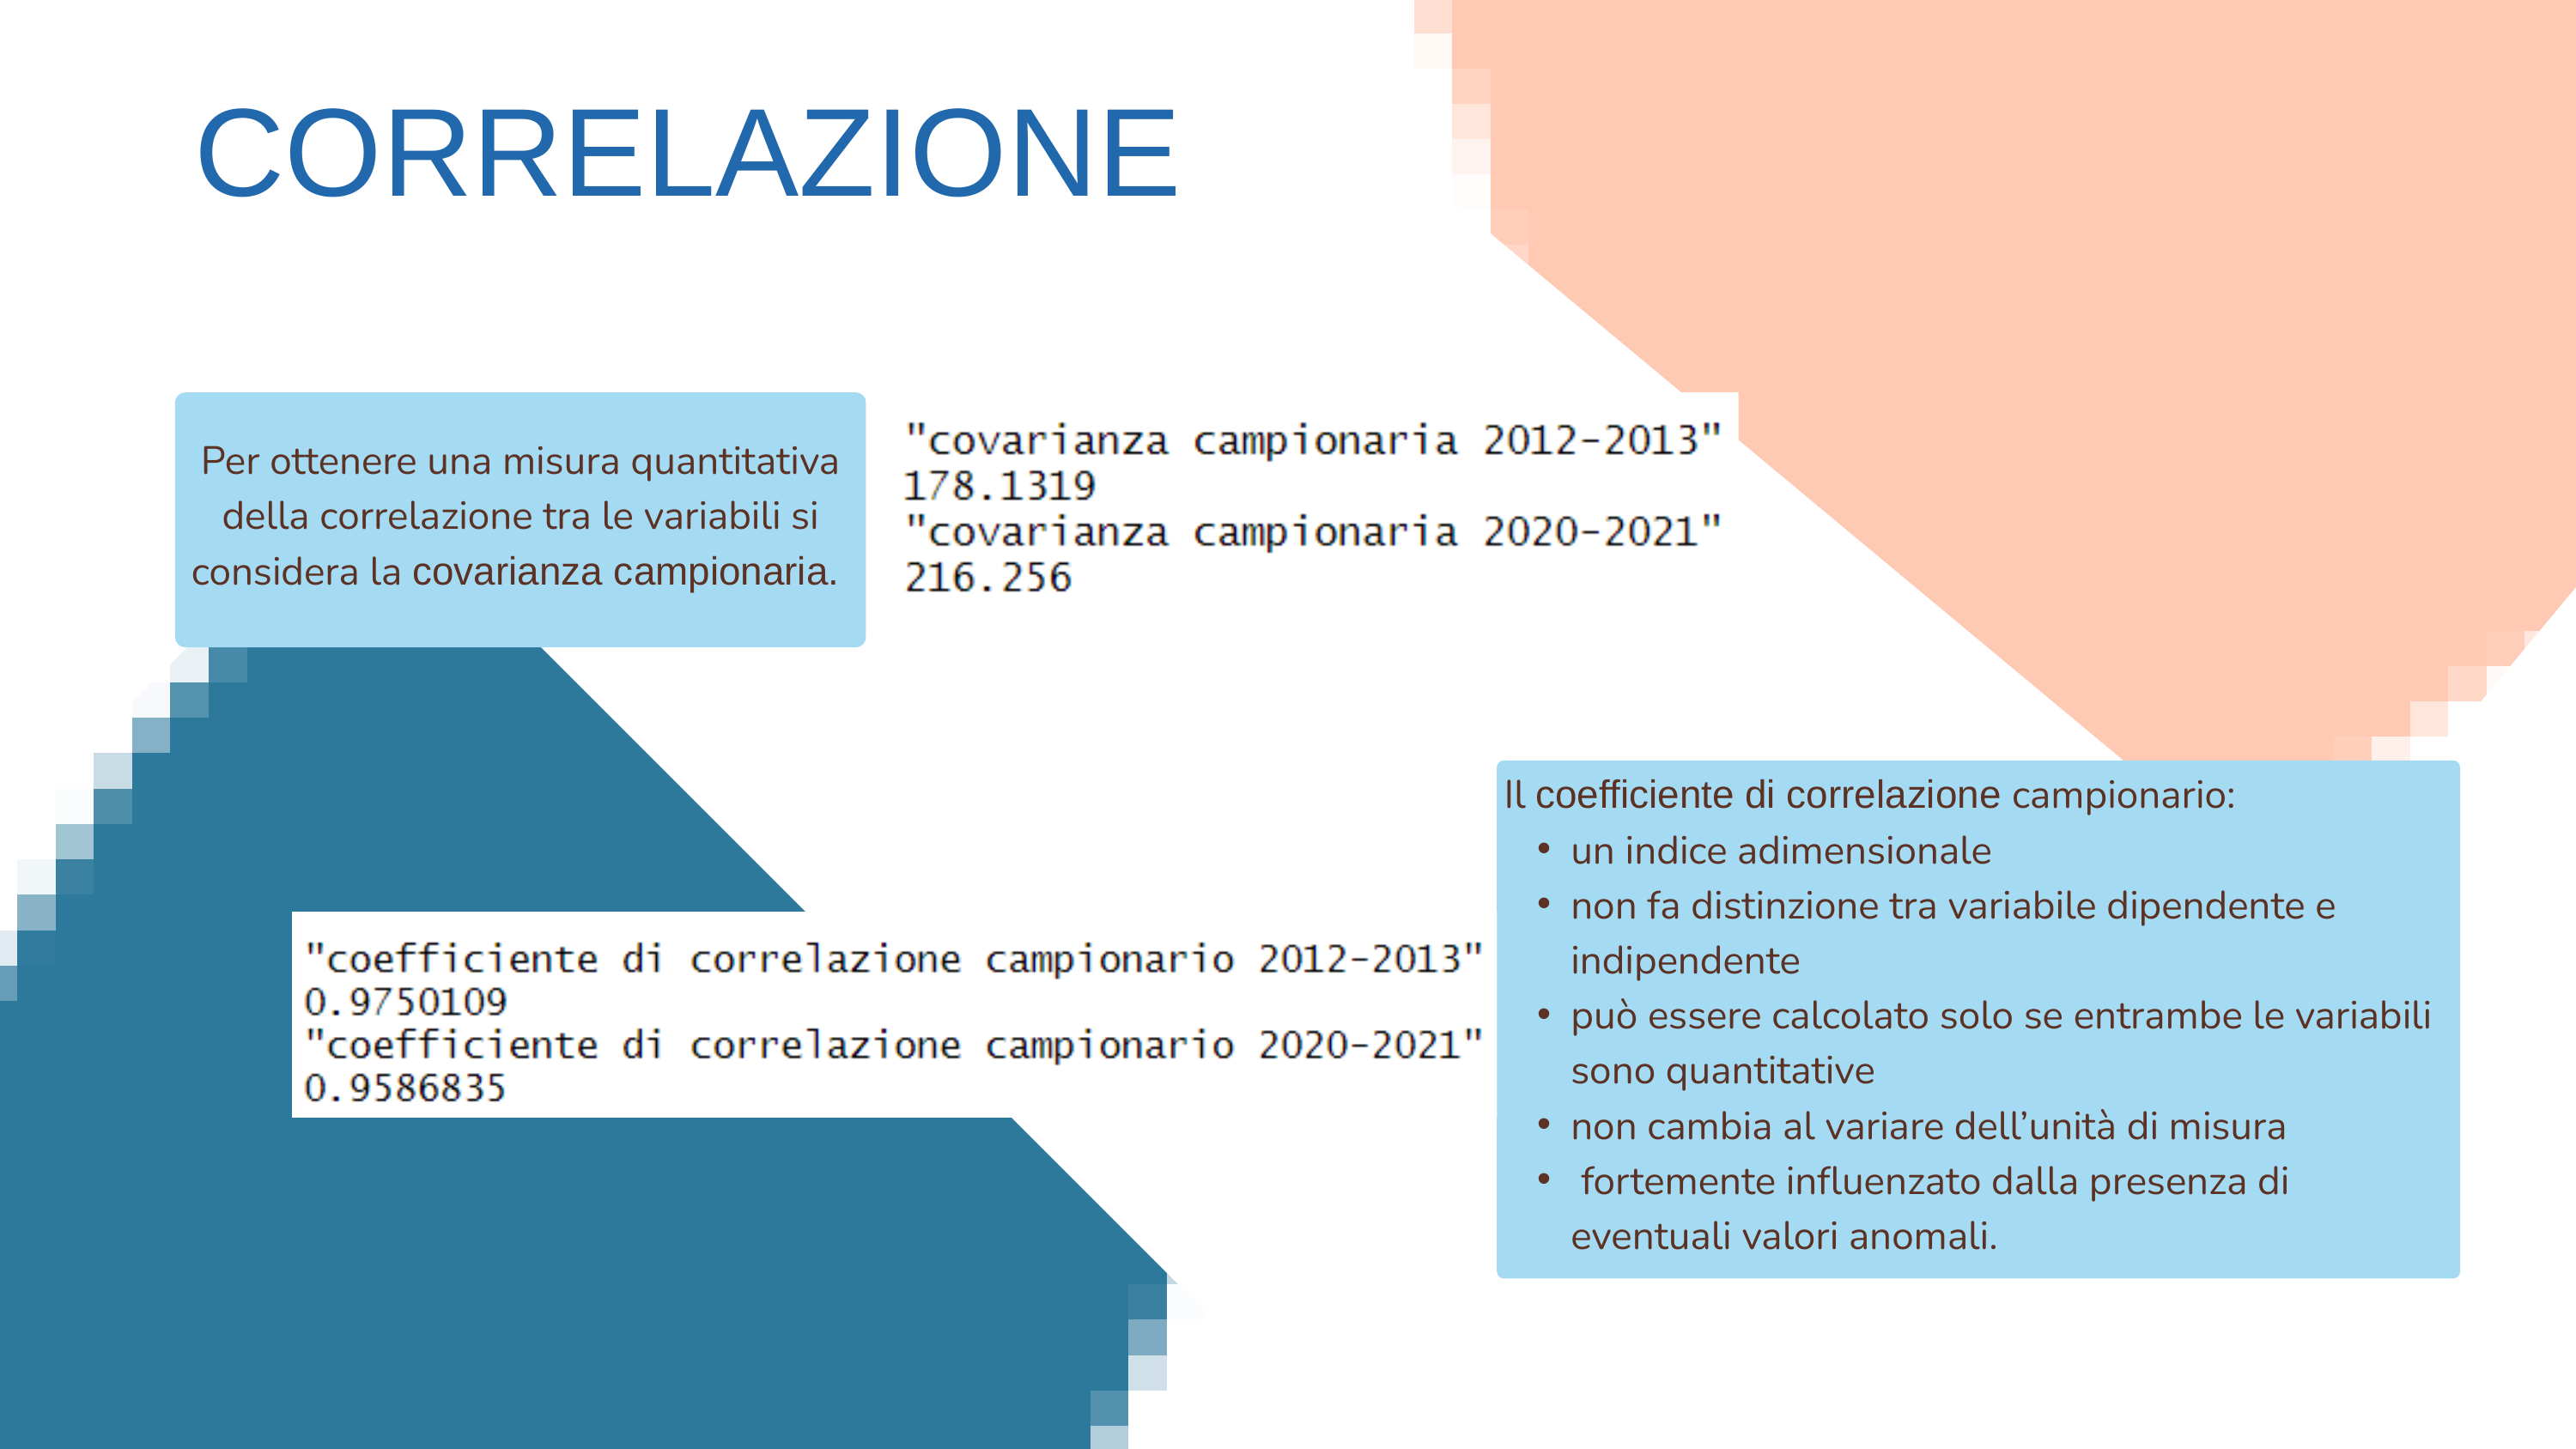

CORRELAZIONE

Per ottenere una misura quantitativa della correlazione tra le variabili si considera la covarianza campionaria.

Il coefficiente di correlazione campionario:
un indice adimensionale
non fa distinzione tra variabile dipendente e indipendente
può essere calcolato solo se entrambe le variabili sono quantitative
non cambia al variare dell’unità di misura
 fortemente influenzato dalla presenza di eventuali valori anomali.